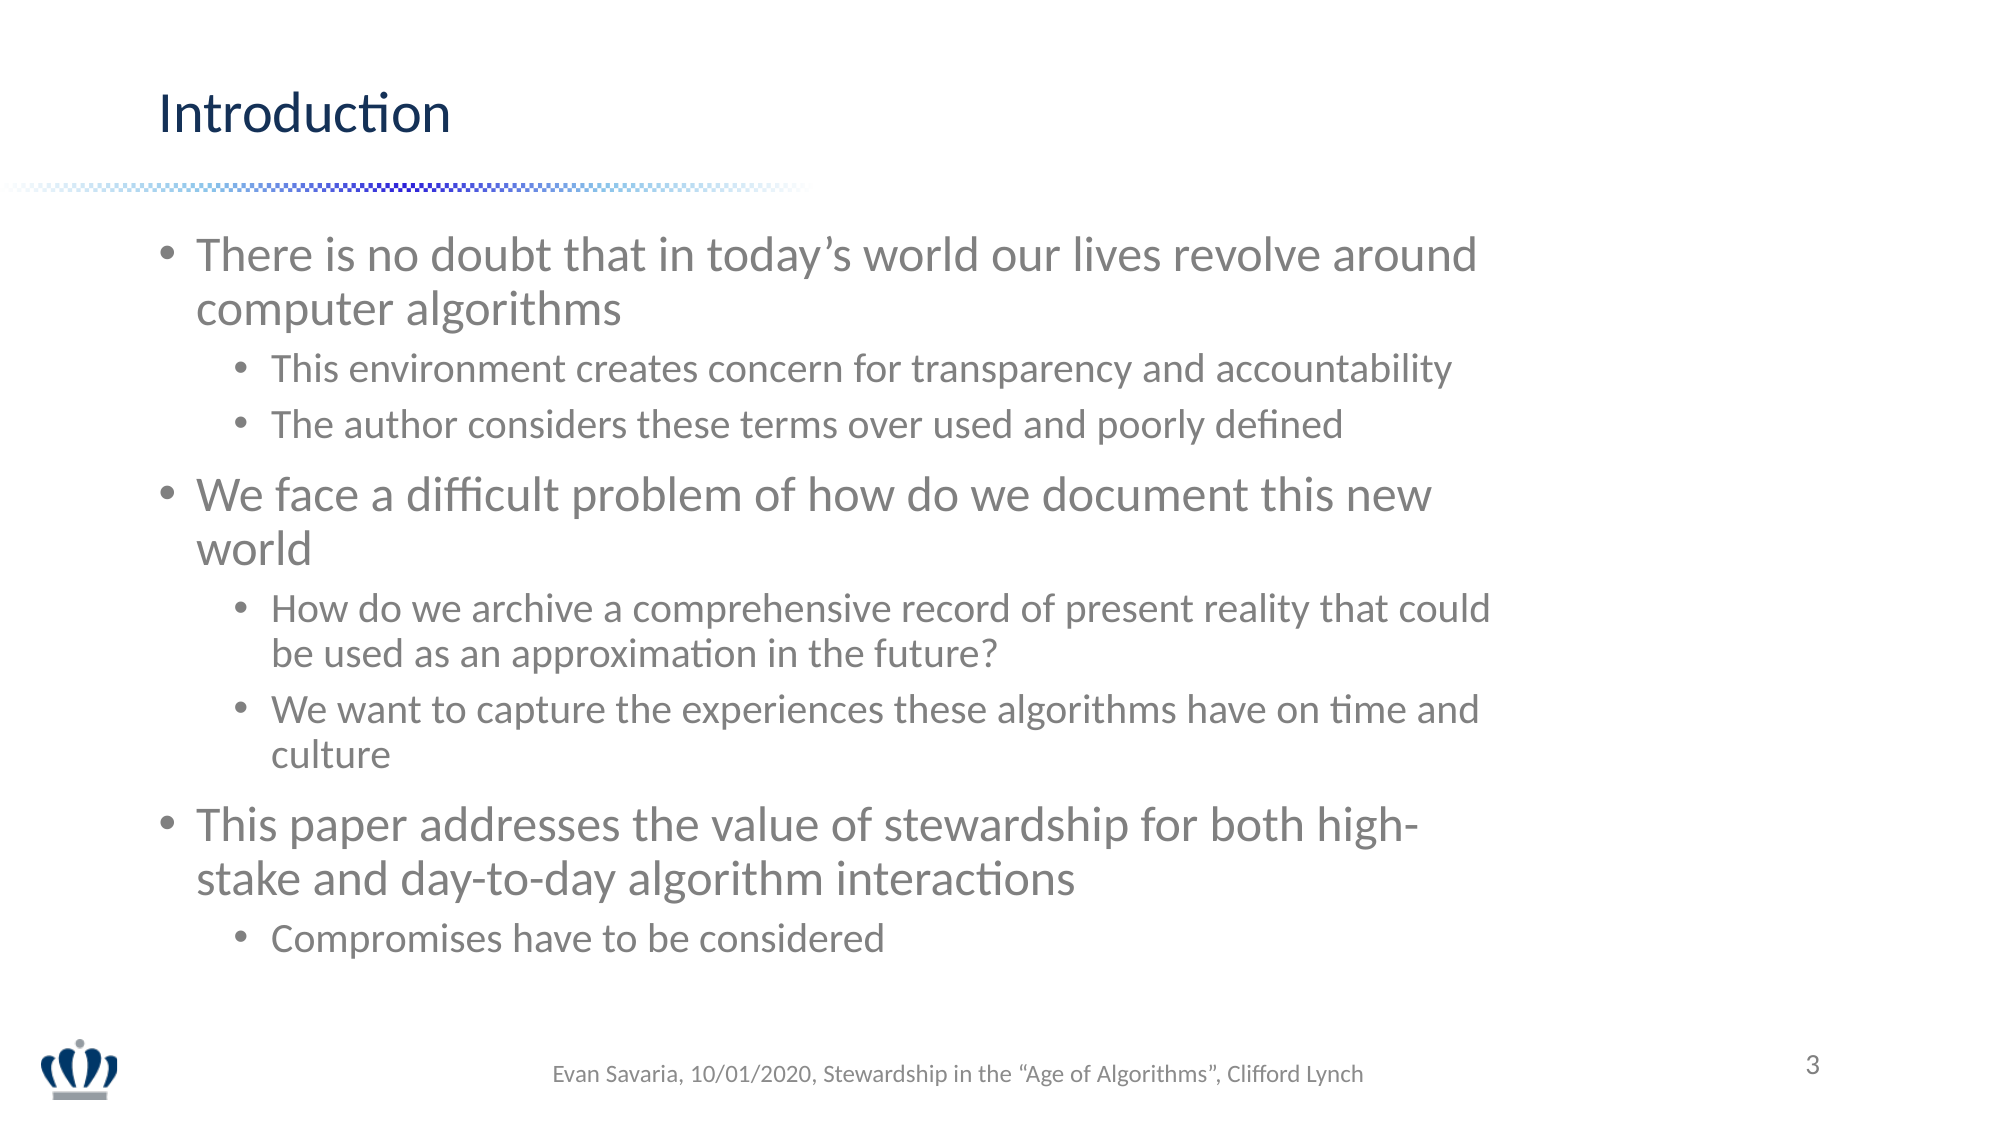

Introduction
There is no doubt that in today’s world our lives revolve around computer algorithms
This environment creates concern for transparency and accountability
The author considers these terms over used and poorly defined
We face a difficult problem of how do we document this new world
How do we archive a comprehensive record of present reality that could be used as an approximation in the future?
We want to capture the experiences these algorithms have on time and culture
This paper addresses the value of stewardship for both high-stake and day-to-day algorithm interactions
Compromises have to be considered

3
Evan Savaria, 10/01/2020, Stewardship in the “Age of Algorithms”, Clifford Lynch